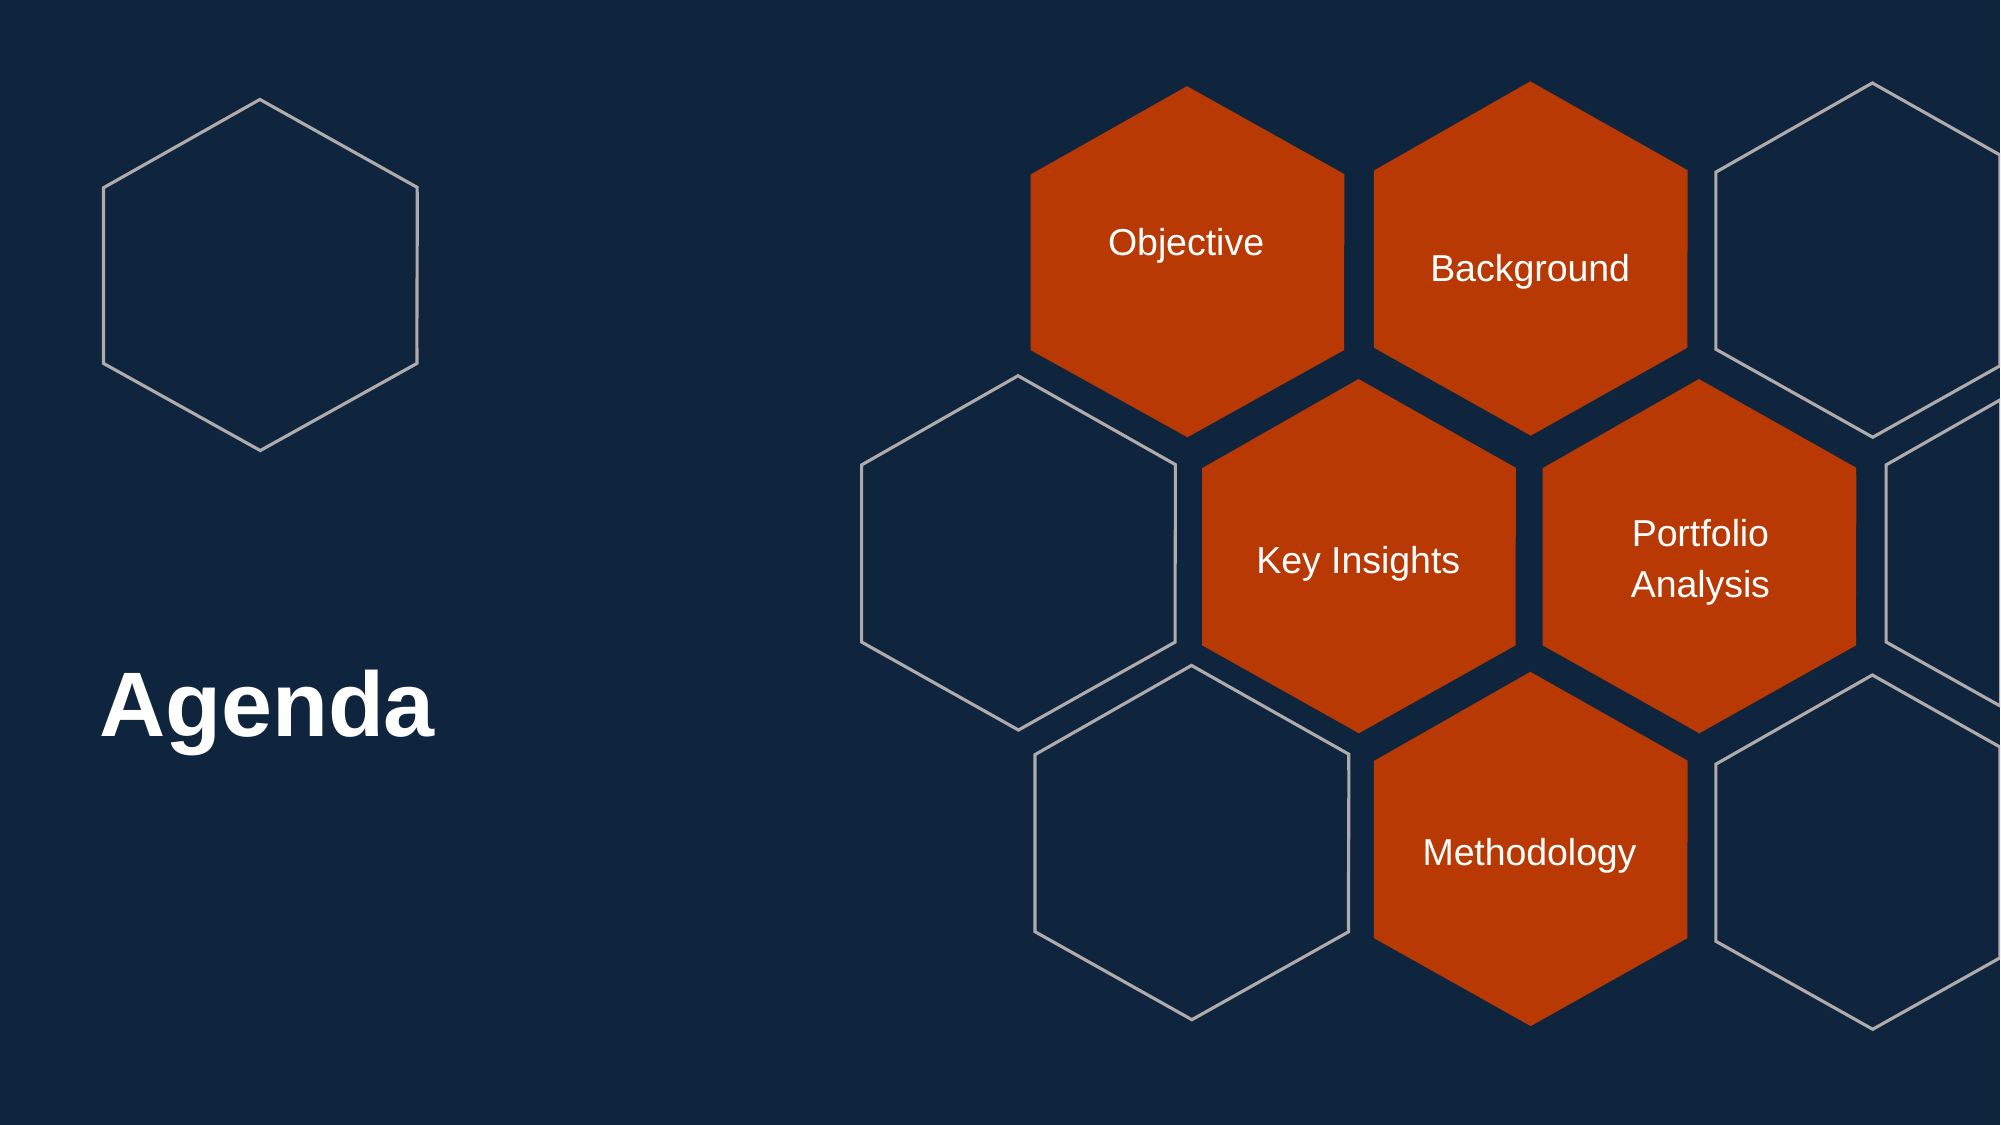

Objective
Background
Portfolio Analysis
Key Insights
# Agenda
Methodology